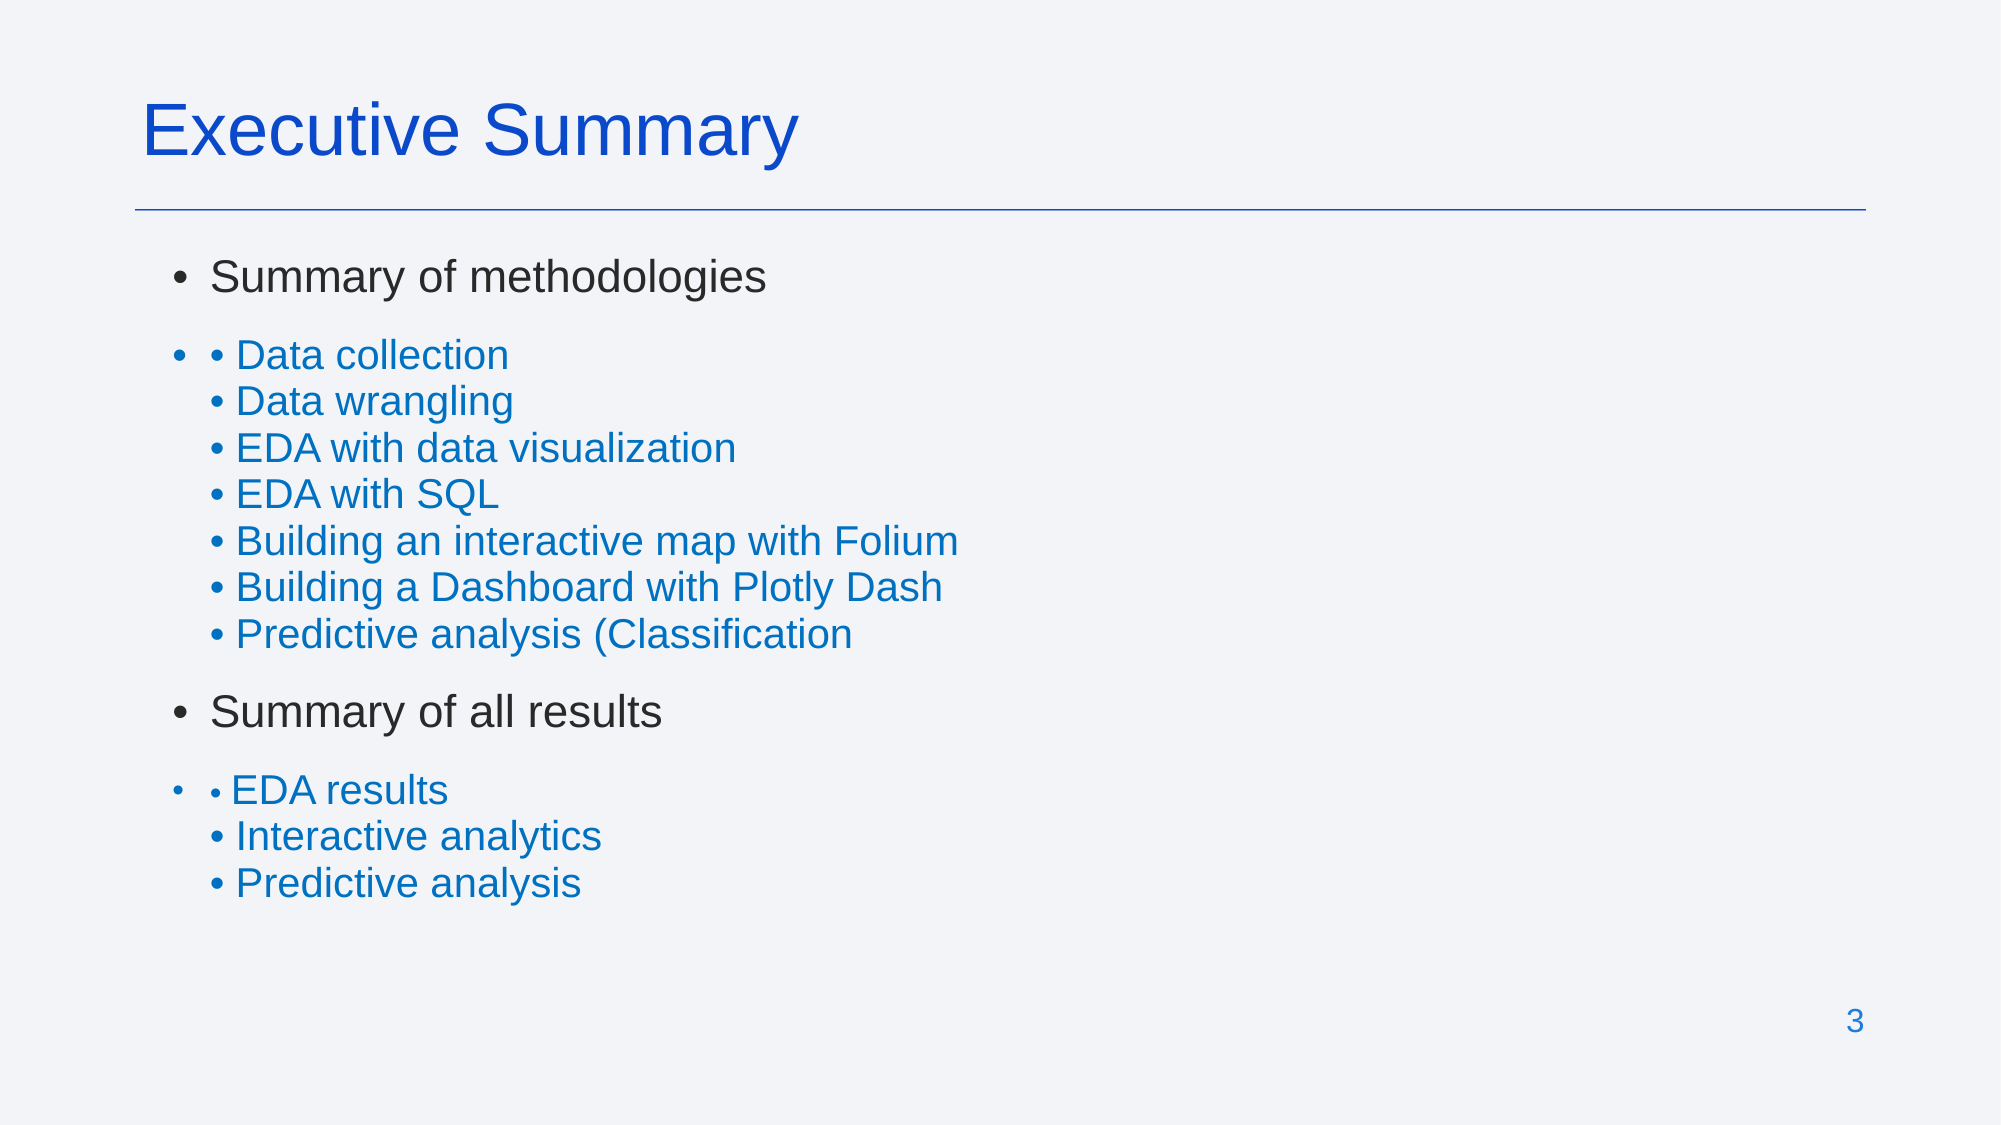

Executive Summary
Summary of methodologies
• Data collection
• Data wrangling
• EDA with data visualization
• EDA with SQL
• Building an interactive map with Folium
• Building a Dashboard with Plotly Dash
• Predictive analysis (Classification
Summary of all results
• EDA results
• Interactive analytics
• Predictive analysis
3